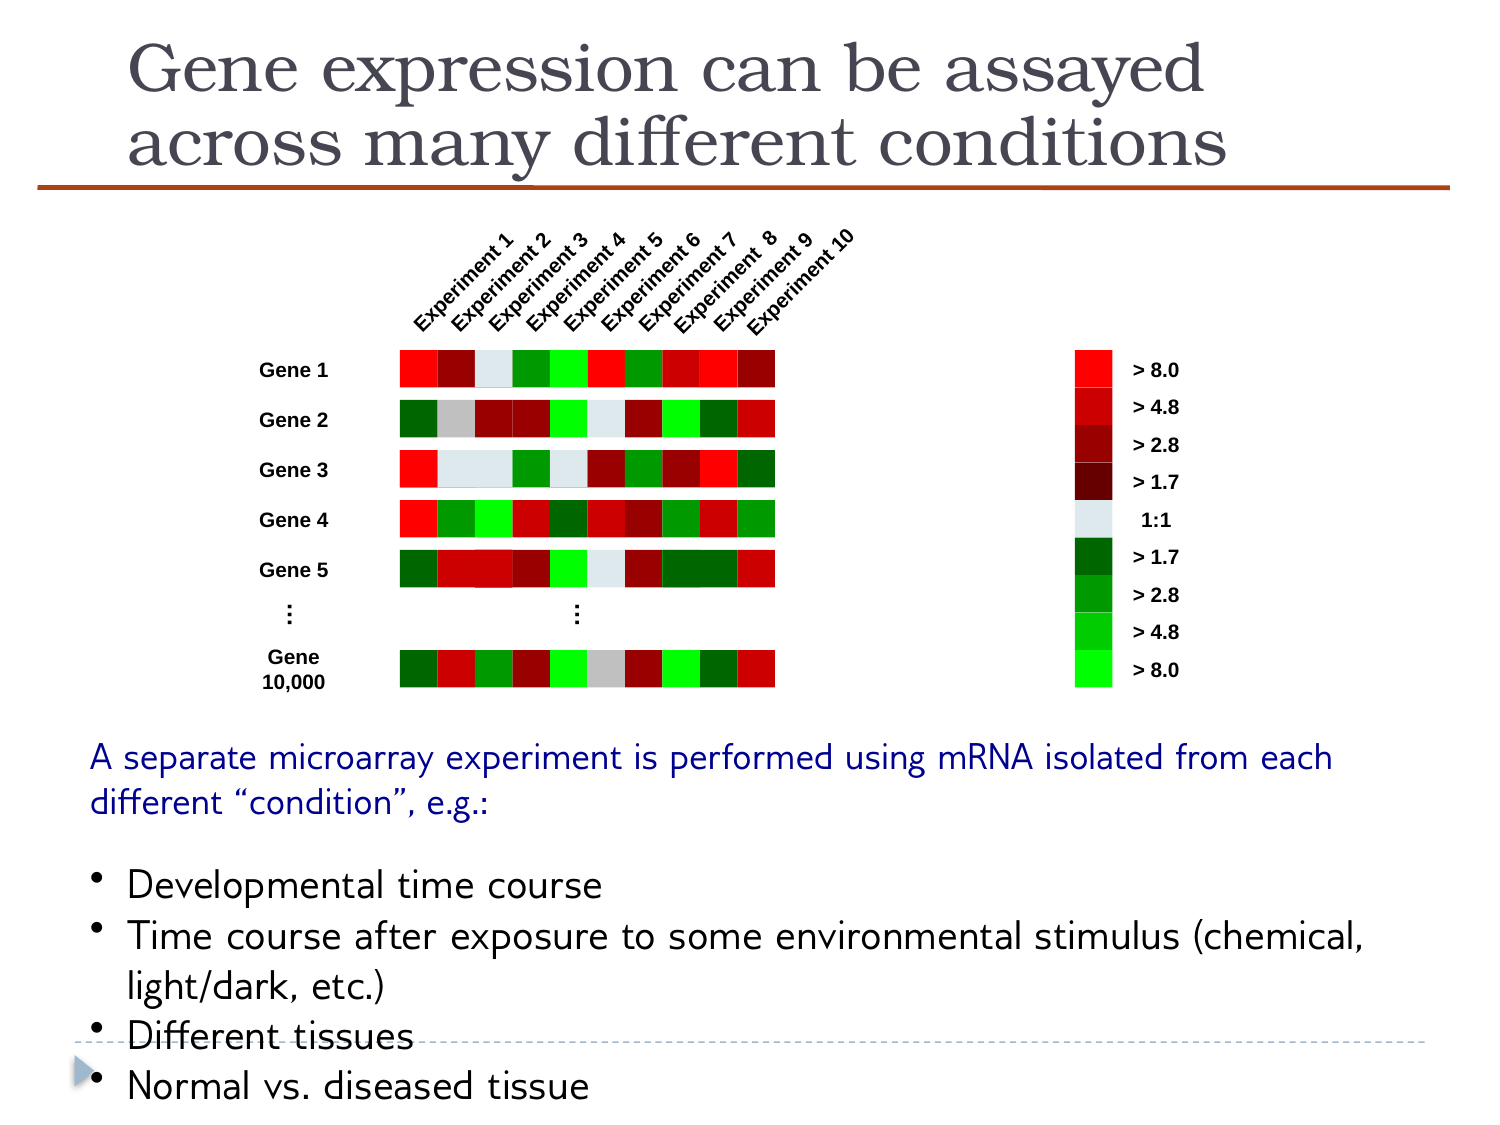

# Gene expression can be assayed across many different conditions

Experiment 1
Experiment 2
Experiment 3
Experiment 4
Experiment 5
Experiment 6
Experiment 7
Experiment  8
Experiment 9
Experiment 10
Gene 1

Gene 2

Gene 3

Gene 4

Gene 5

…
…
Gene 10,000

> 8.0

> 4.8

> 2.8

> 1.7

1:1

> 1.7

> 2.8

> 4.8

> 8.0
A separate microarray experiment is performed using mRNA isolated from each different “condition”, e.g.:
Developmental time course
Time course after exposure to some environmental stimulus (chemical, light/dark, etc.)
Different tissues
Normal vs. diseased tissue